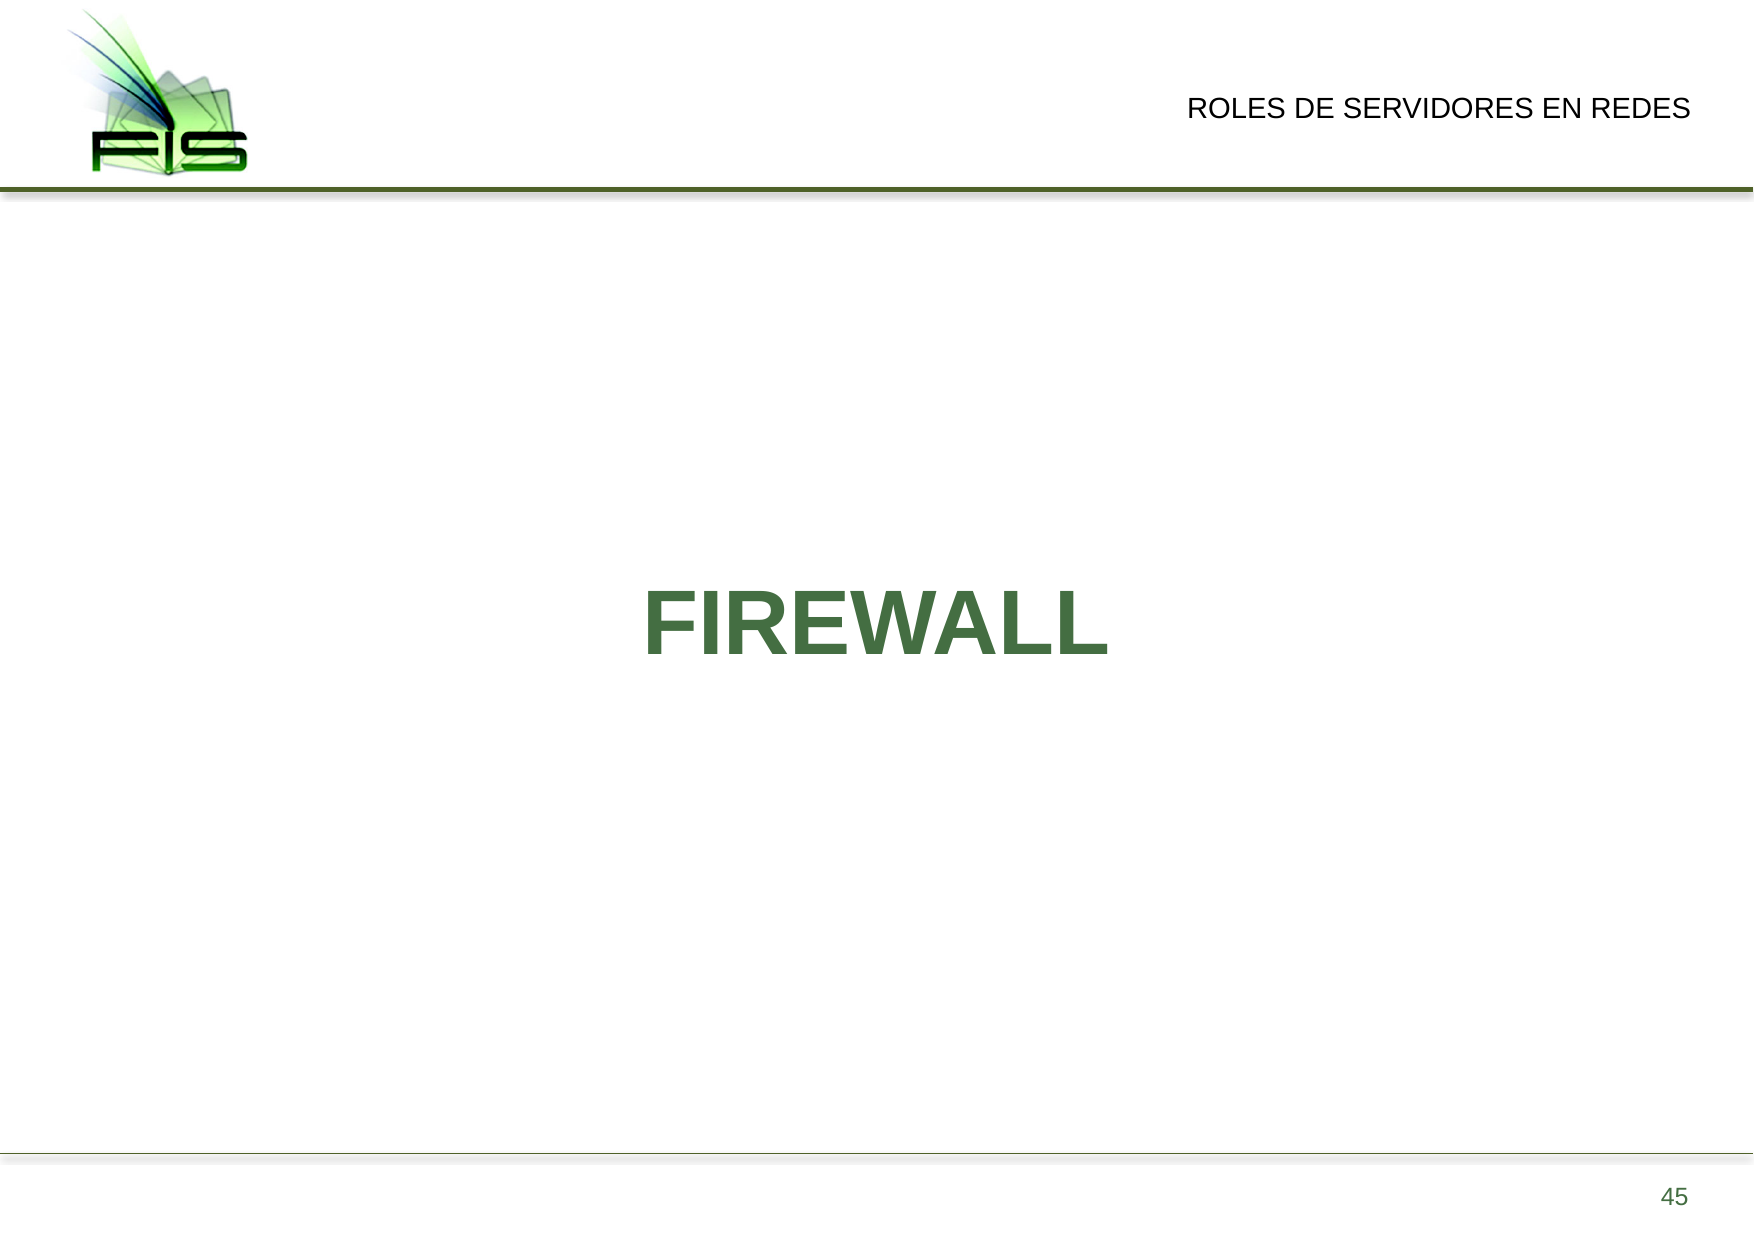

ROLES DE SERVIDORES EN REDES

# FIREWALL
45